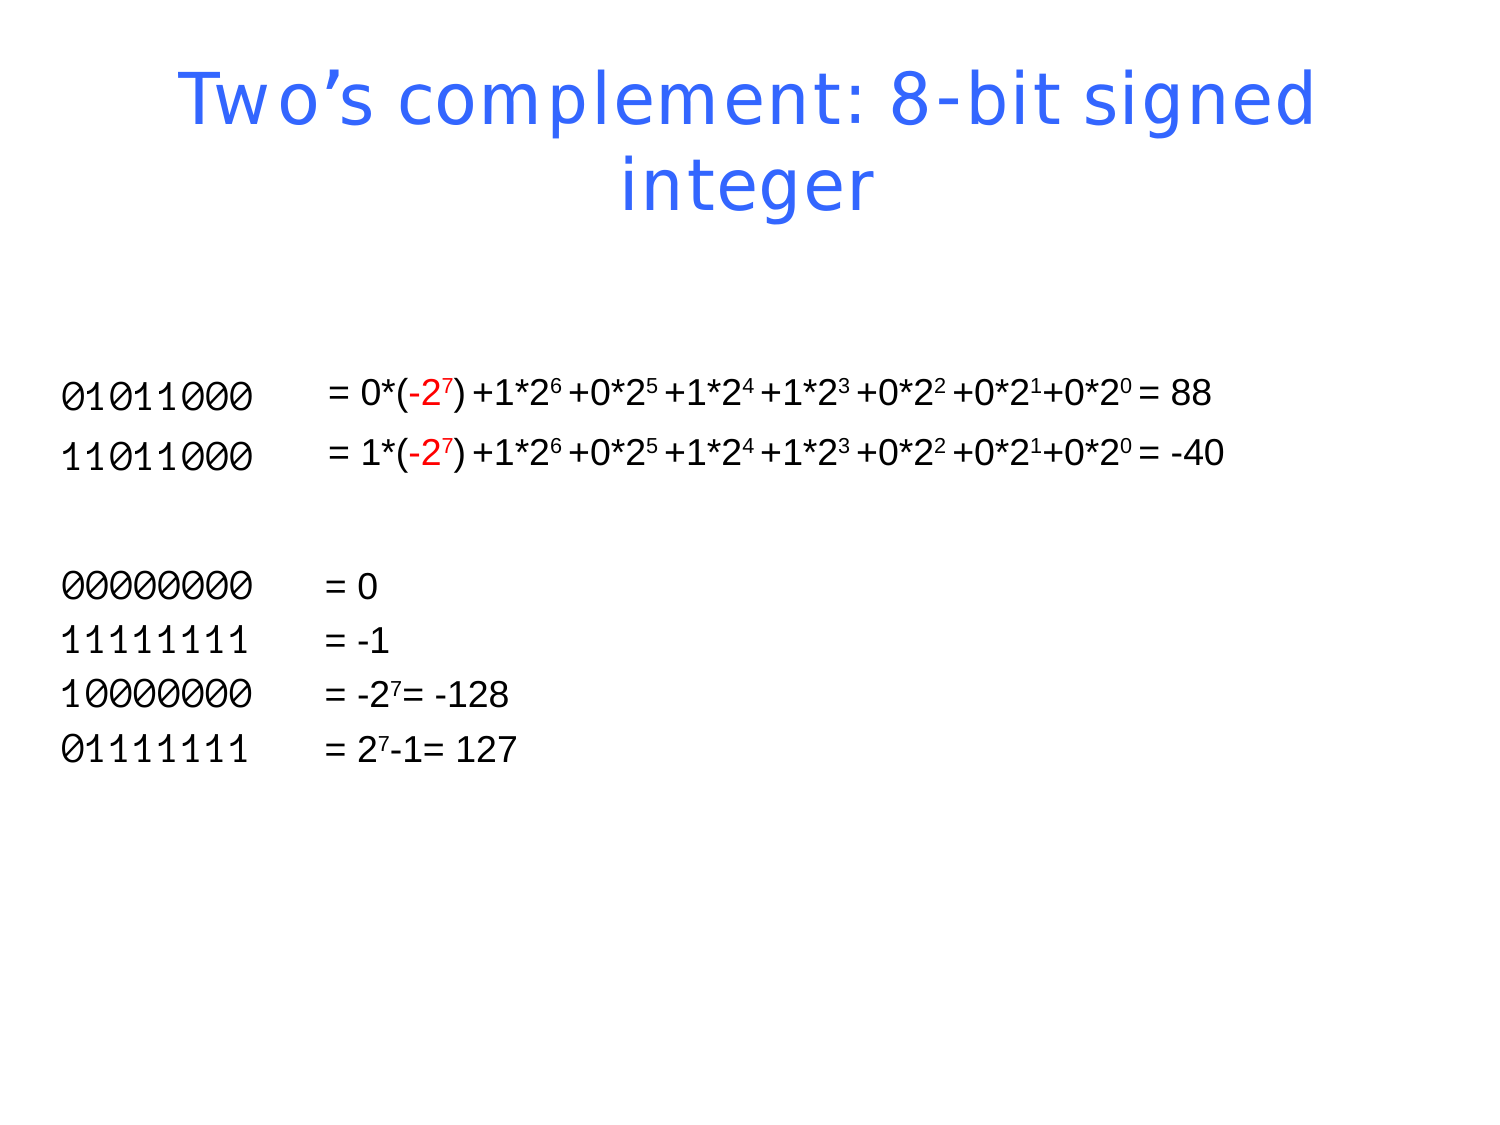

# Two’s complement: 8-bit signed integer
01011000

= 0*(-27) +1*26 +0*25 +1*24 +1*23 +0*22 +0*21+0*20 = 88
11011000

= 1*(-27) +1*26 +0*25 +1*24 +1*23 +0*22 +0*21+0*20 = -40
00000000

= 0
11111111

= -1
10000000

= -27= -128

01111111

= 27-1= 127